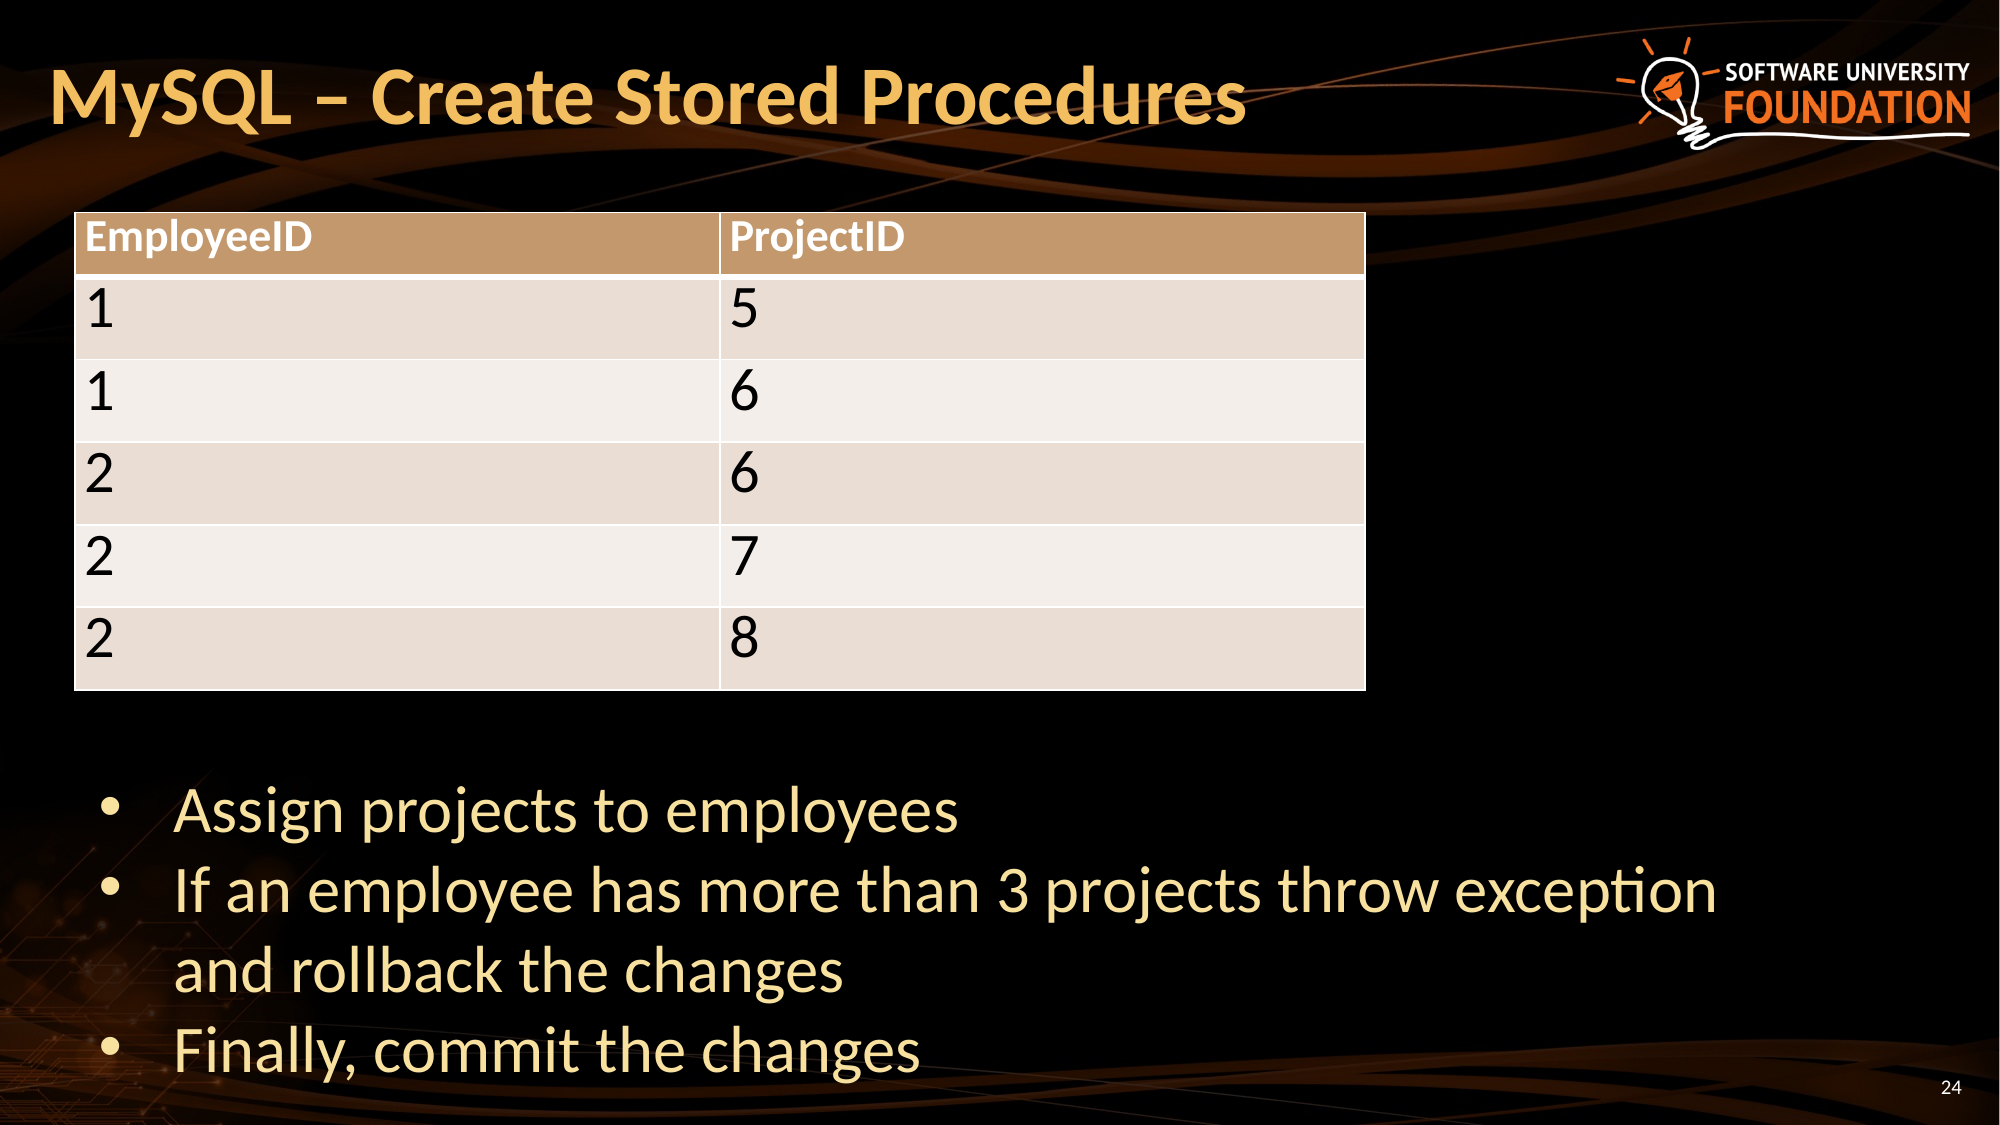

# MySQL – Create Stored Procedures
| EmployeeID | ProjectID |
| --- | --- |
| 1 | 5 |
| 1 | 6 |
| 2 | 6 |
| 2 | 7 |
| 2 | 8 |
Assign projects to employees
If an employee has more than 3 projects throw exception
and rollback the changes
Finally, commit the changes
24